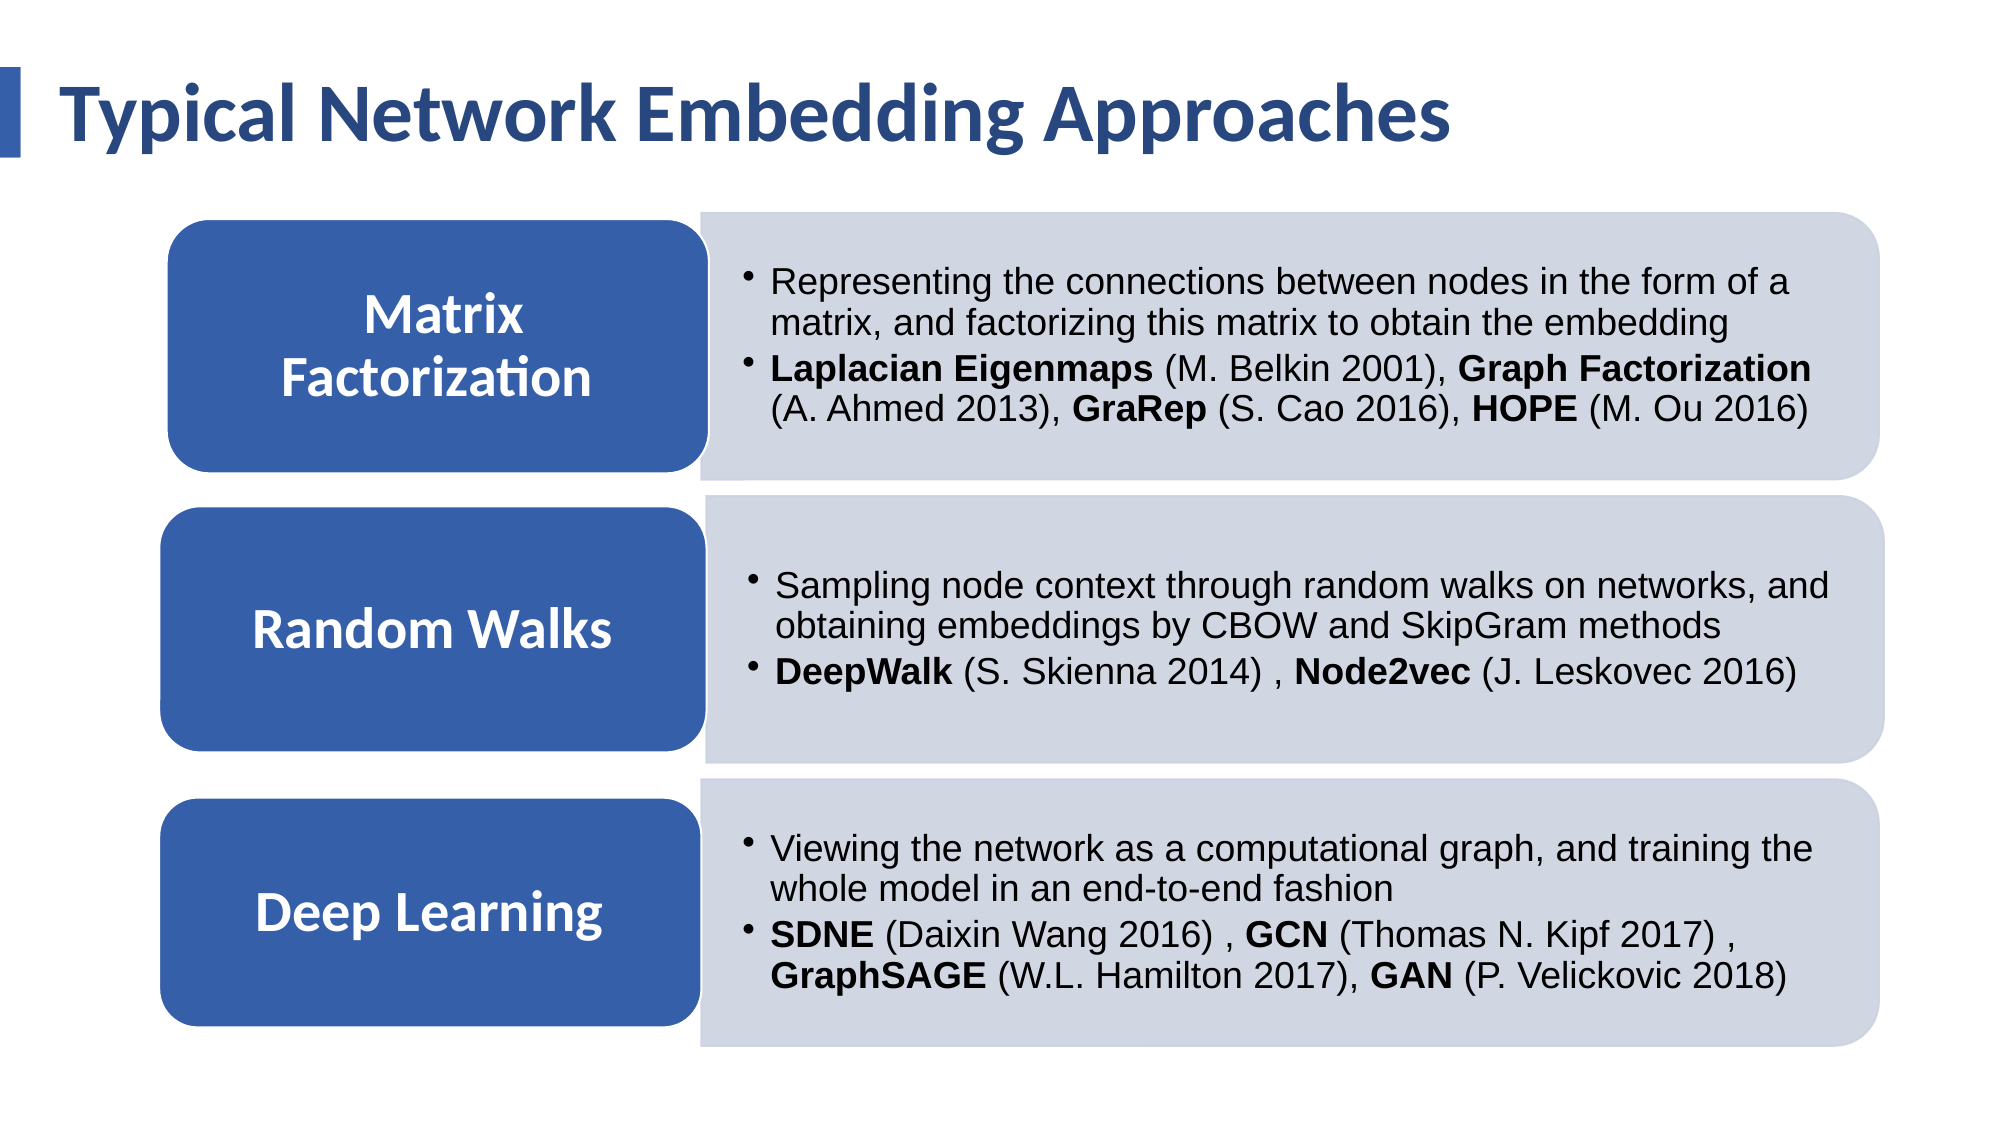

Typical Network Embedding Approaches
Representing the connections between nodes in the form of a matrix, and factorizing this matrix to obtain the embedding
Laplacian Eigenmaps (M. Belkin 2001), Graph Factorization (A. Ahmed 2013), GraRep (S. Cao 2016), HOPE (M. Ou 2016)
Matrix Factorization
Sampling node context through random walks on networks, and obtaining embeddings by CBOW and SkipGram methods
DeepWalk (S. Skienna 2014) , Node2vec (J. Leskovec 2016)
Random Walks
Viewing the network as a computational graph, and training the whole model in an end-to-end fashion
SDNE (Daixin Wang 2016) , GCN (Thomas N. Kipf 2017) , GraphSAGE (W.L. Hamilton 2017), GAN (P. Velickovic 2018)
Deep Learning